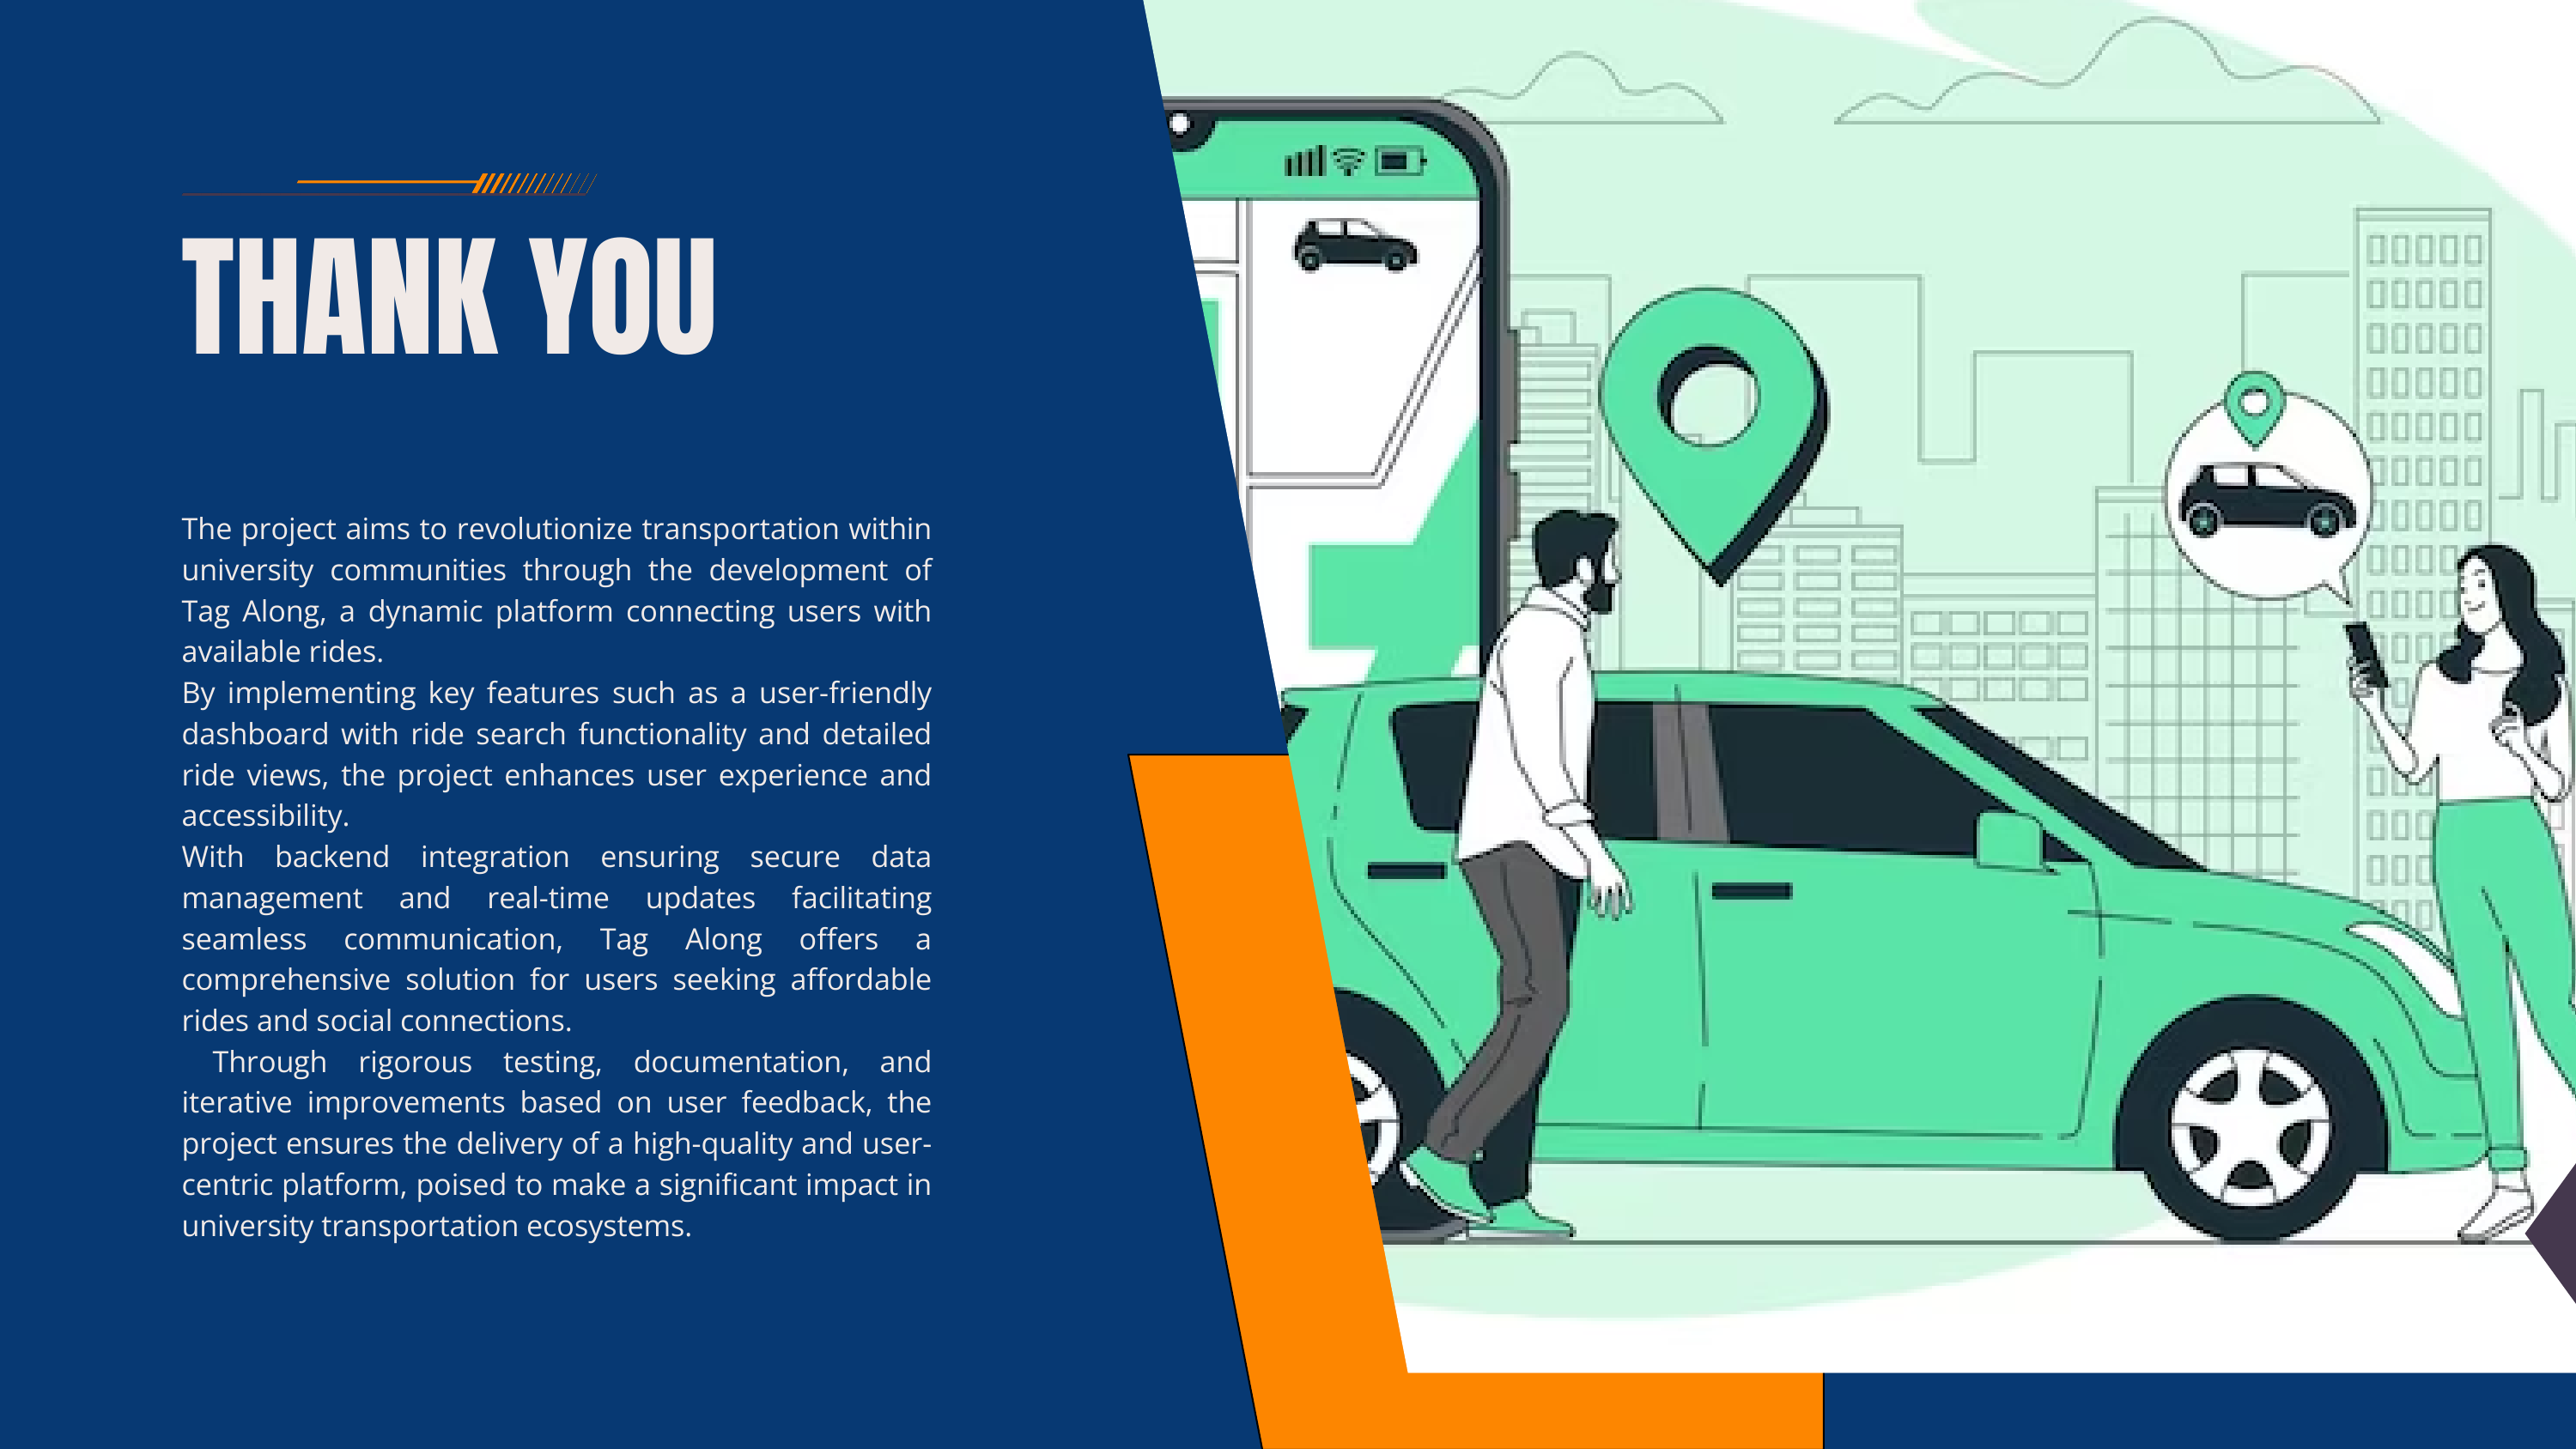

THANK YOU
The project aims to revolutionize transportation within university communities through the development of Tag Along, a dynamic platform connecting users with available rides.
By implementing key features such as a user-friendly dashboard with ride search functionality and detailed ride views, the project enhances user experience and accessibility.
With backend integration ensuring secure data management and real-time updates facilitating seamless communication, Tag Along offers a comprehensive solution for users seeking affordable rides and social connections.
 Through rigorous testing, documentation, and iterative improvements based on user feedback, the project ensures the delivery of a high-quality and user-centric platform, poised to make a significant impact in university transportation ecosystems.